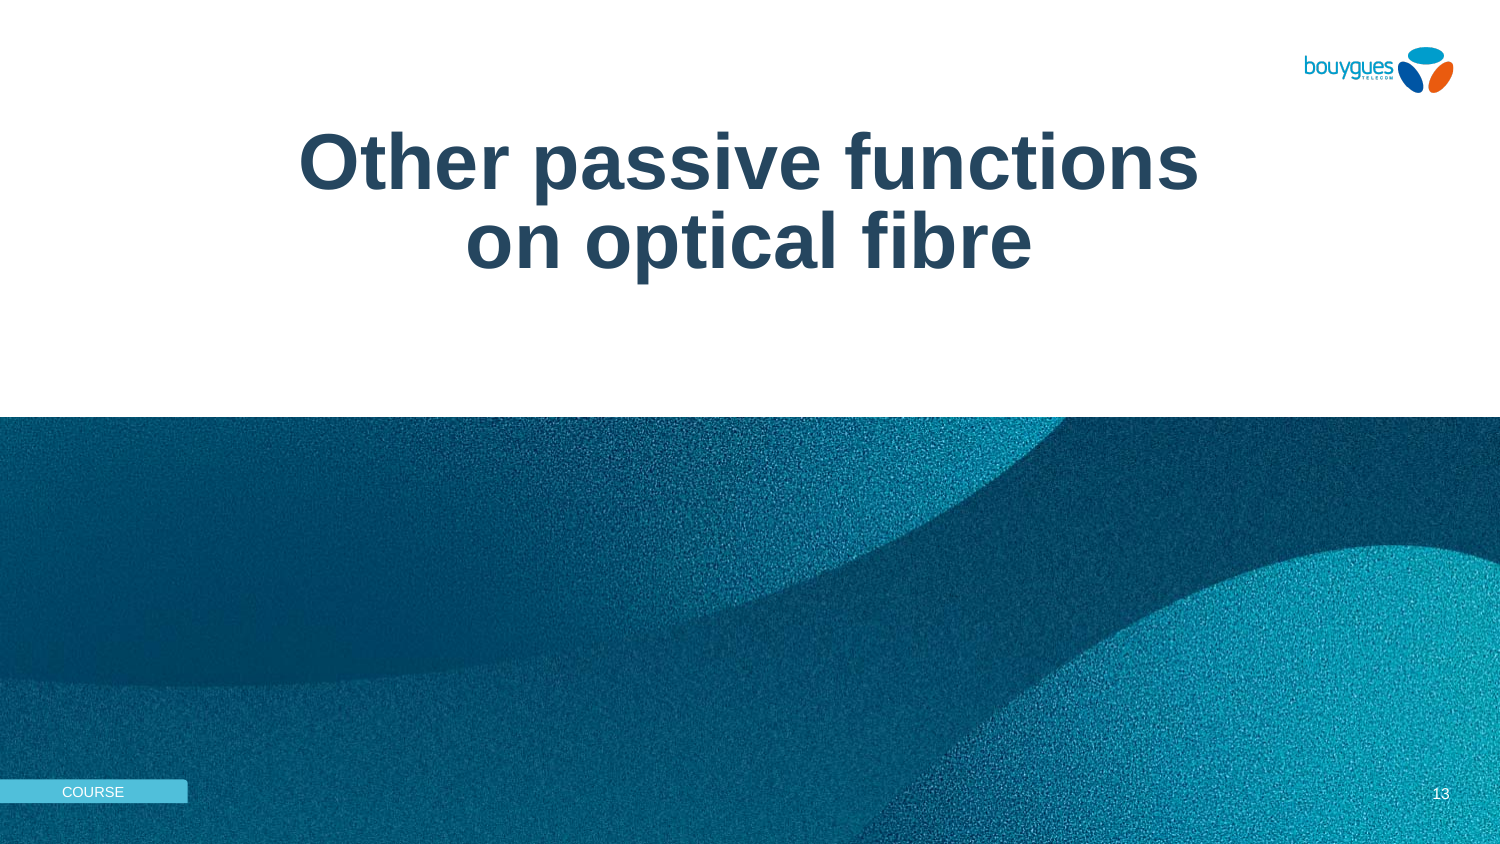

# Other passive functions on optical fibre
13
émetteur